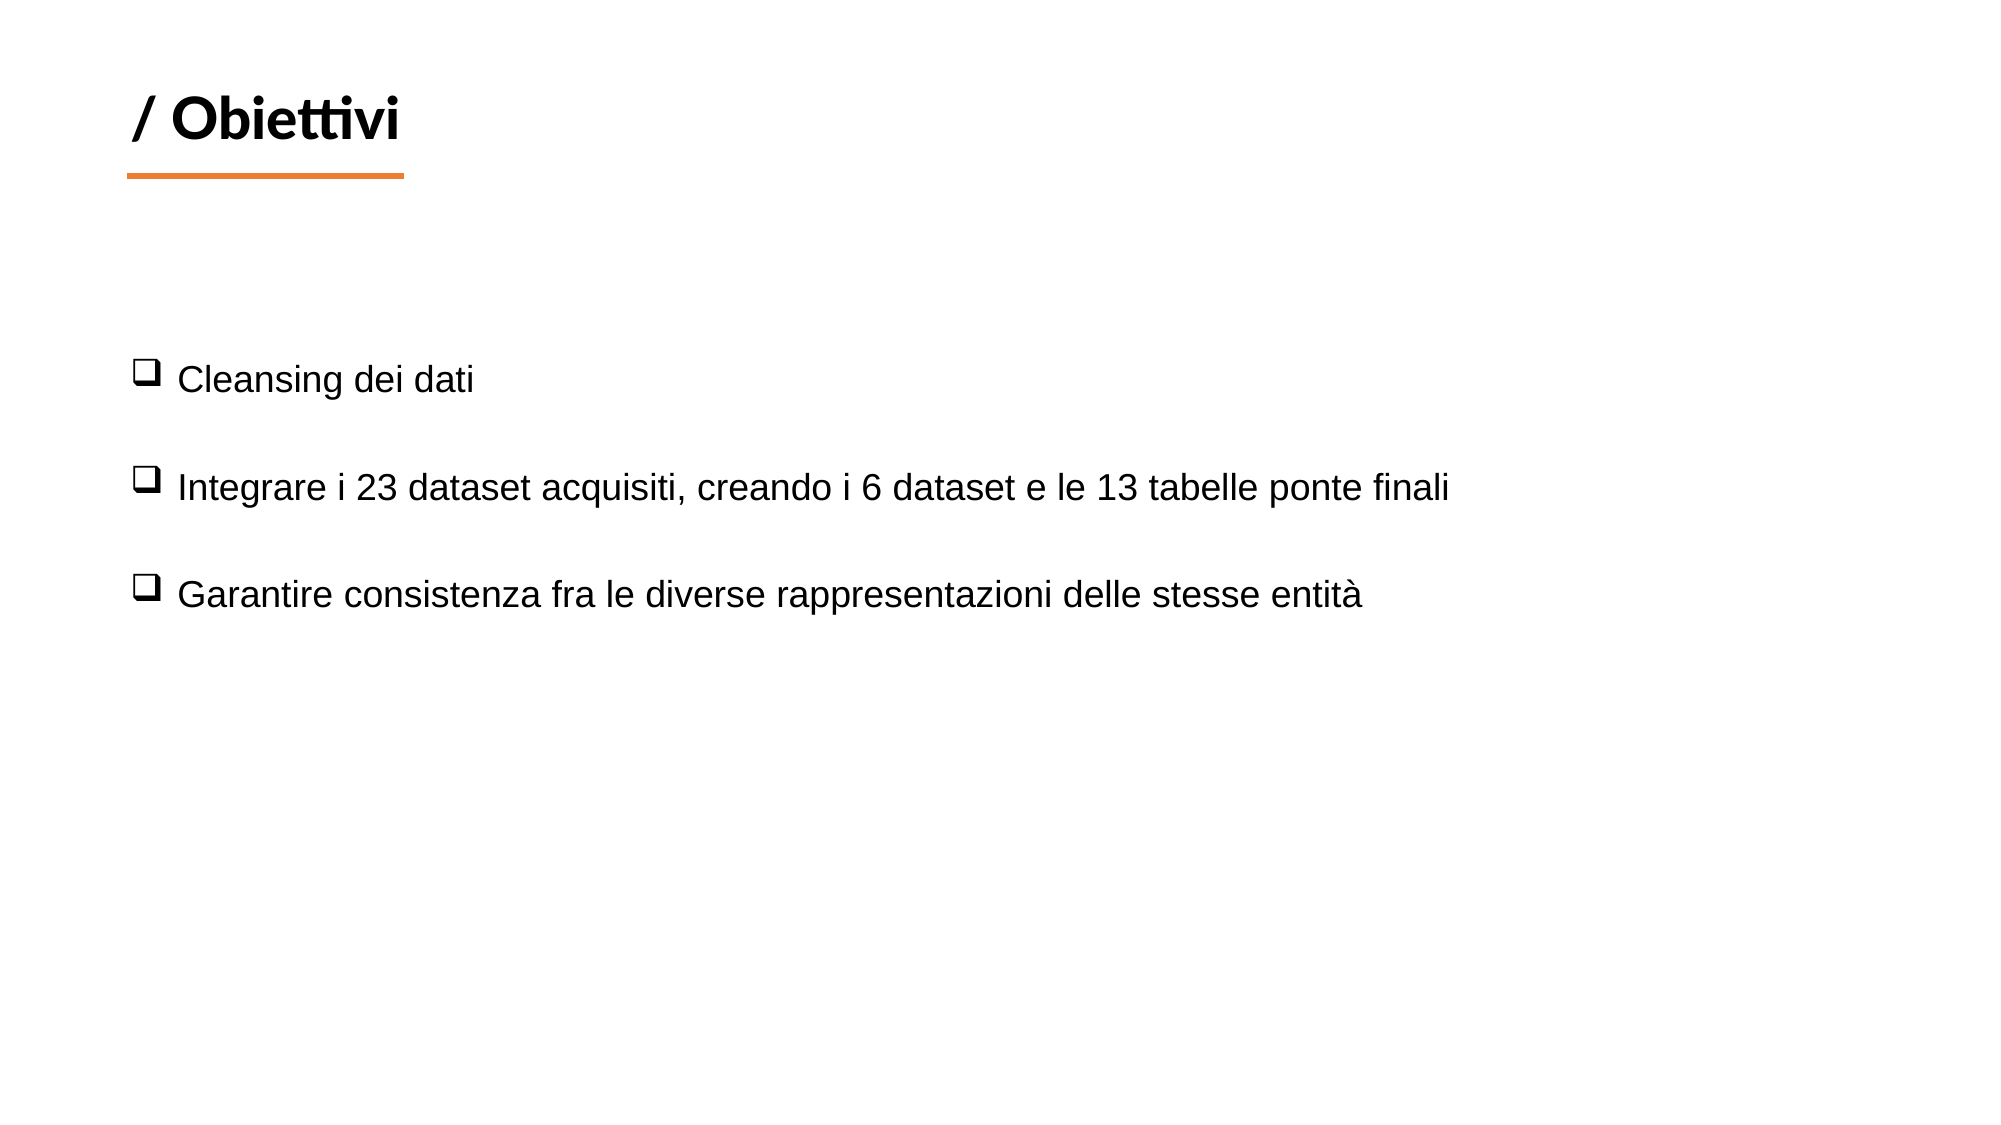

/ Obiettivi
Cleansing dei dati
Integrare i 23 dataset acquisiti, creando i 6 dataset e le 13 tabelle ponte finali
Garantire consistenza fra le diverse rappresentazioni delle stesse entità